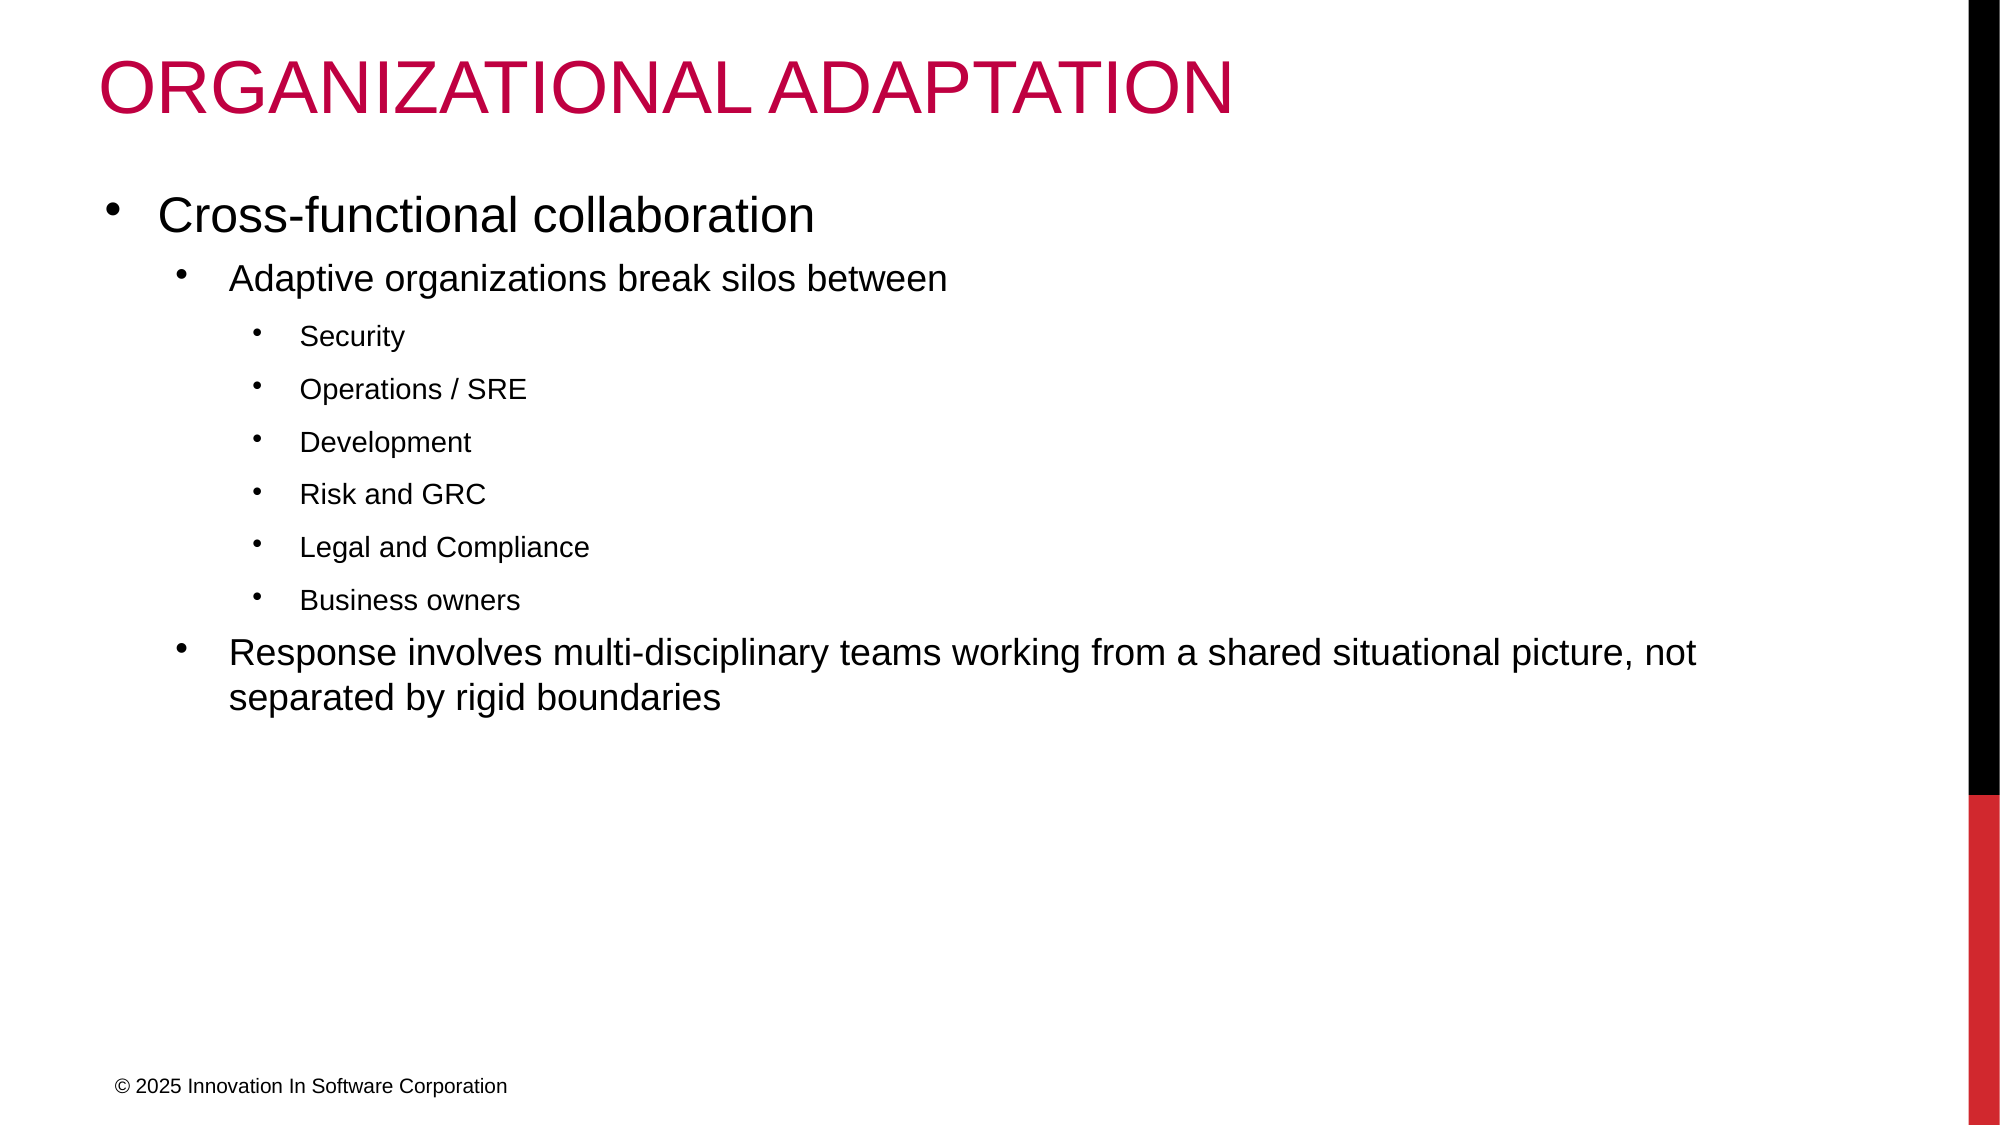

# Organizational Adaptation
Cross-functional collaboration
Adaptive organizations break silos between
Security
Operations / SRE
Development
Risk and GRC
Legal and Compliance
Business owners
Response involves multi-disciplinary teams working from a shared situational picture, not separated by rigid boundaries
© 2025 Innovation In Software Corporation